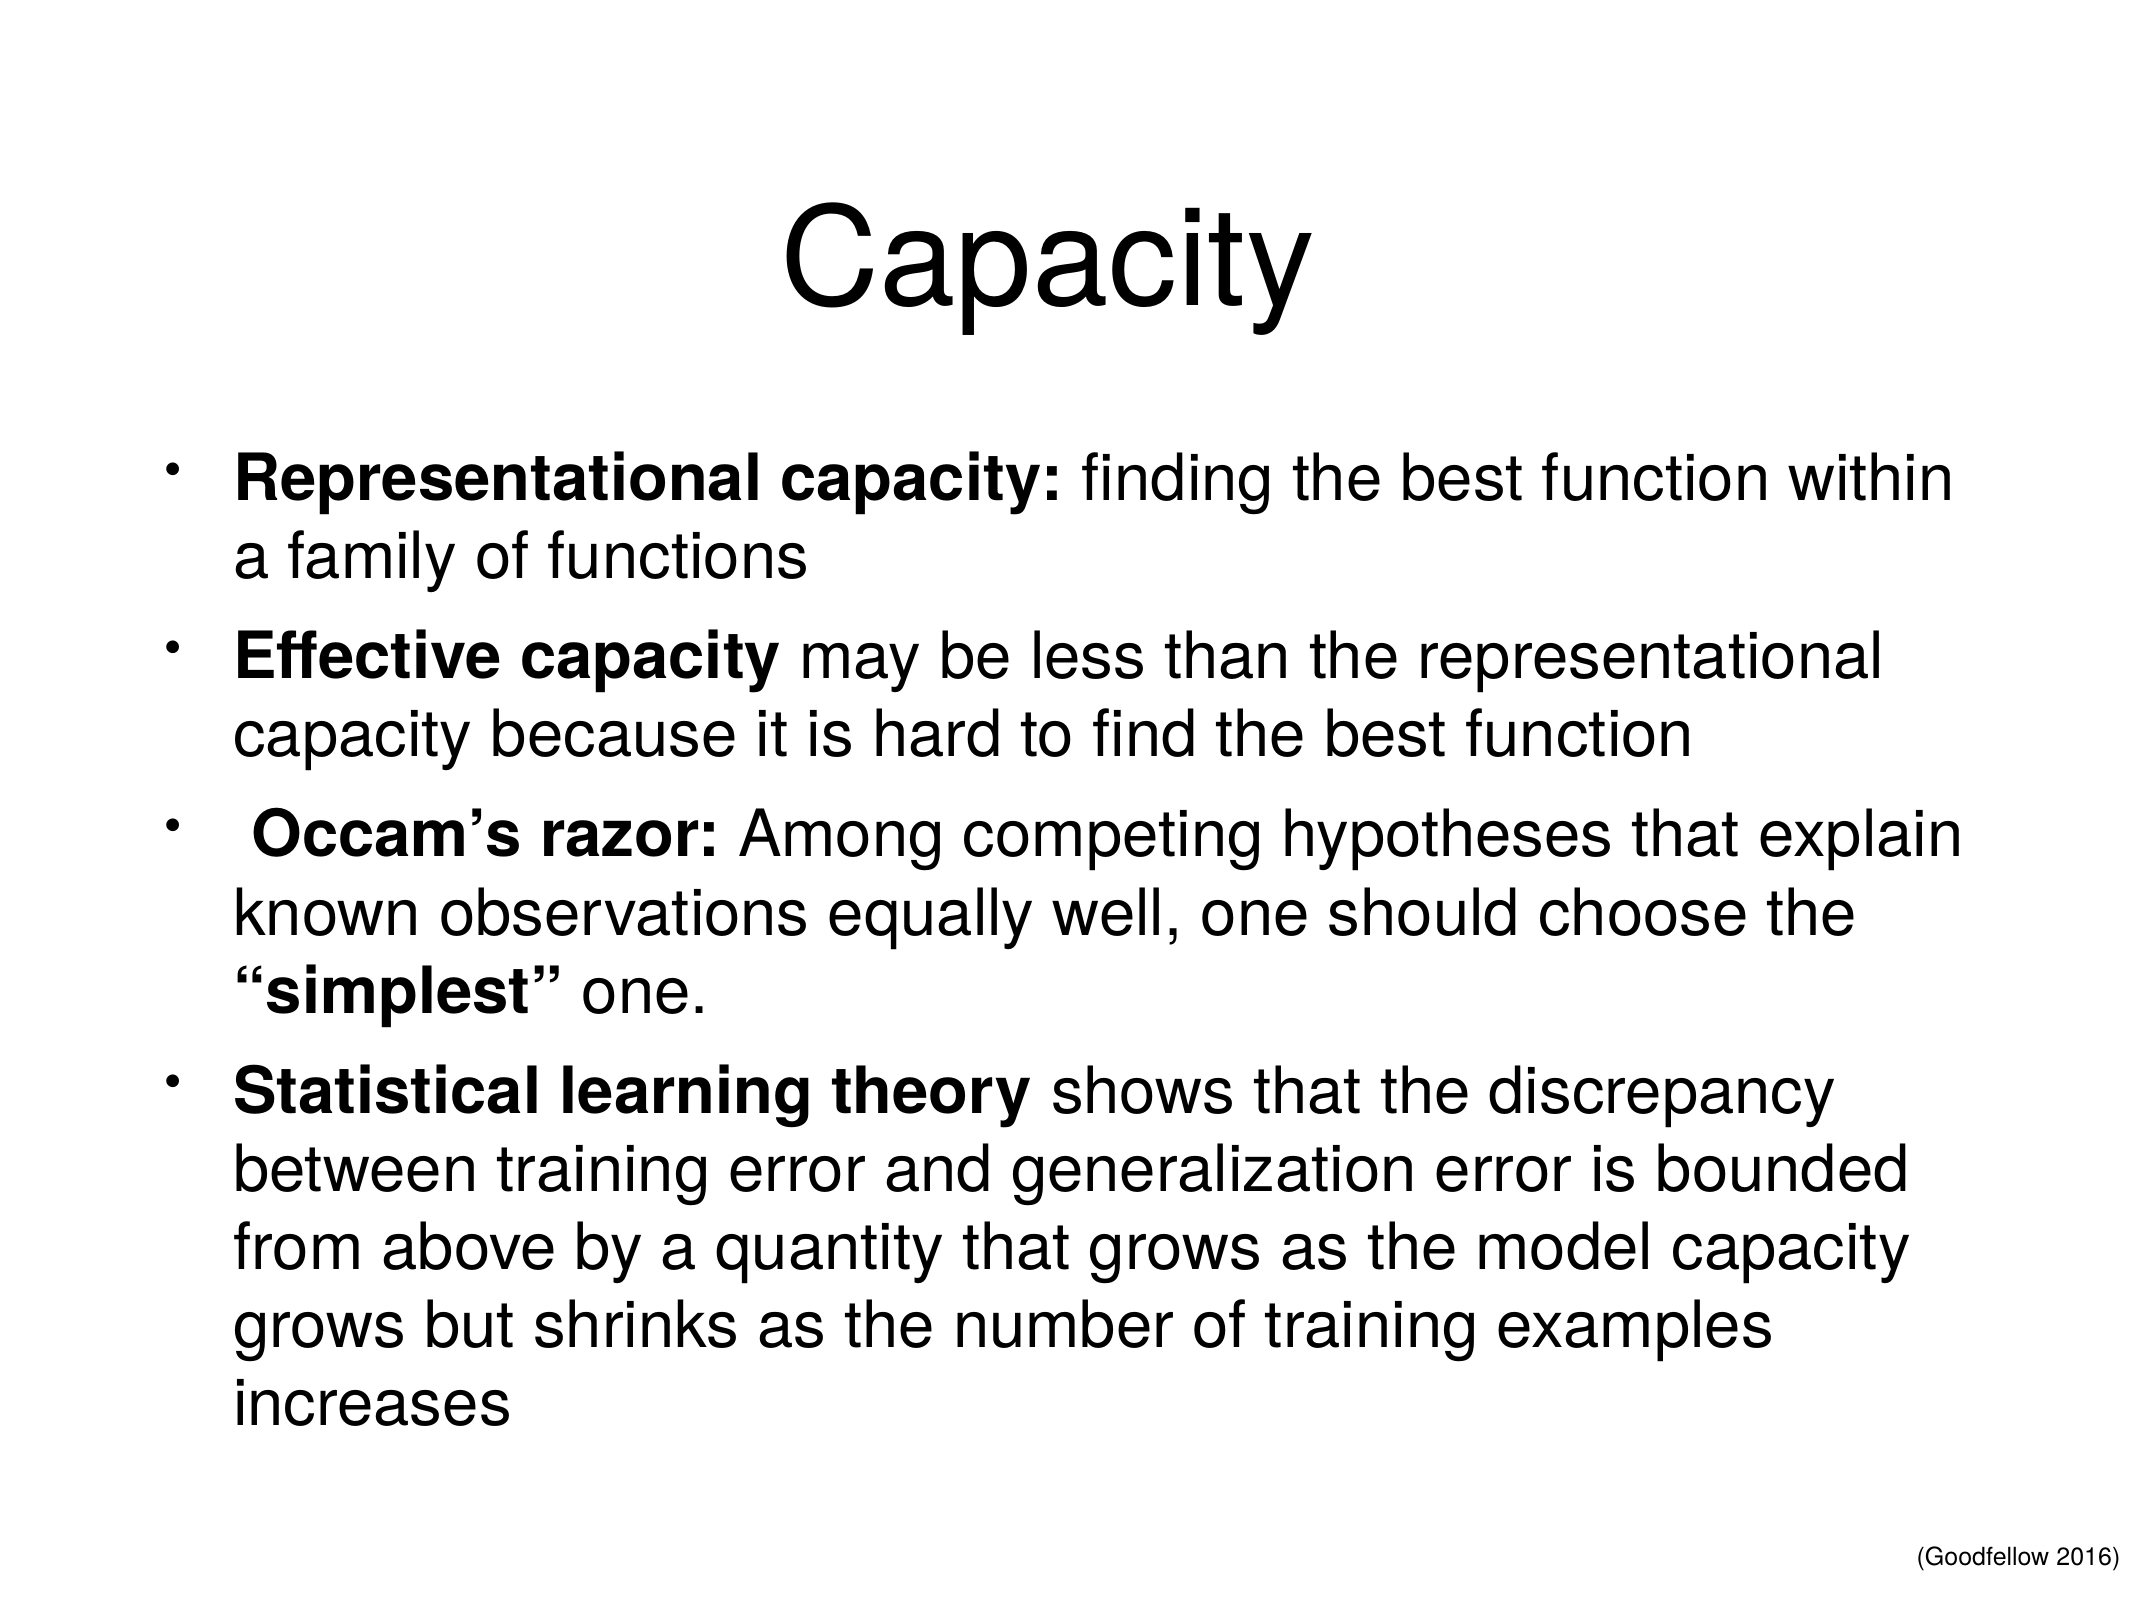

# Capacity
Representational capacity: finding the best function within a family of functions
Effective capacity may be less than the representational capacity because it is hard to find the best function
 Occam’s razor: Among competing hypotheses that explain known observations equally well, one should choose the “simplest” one.
Statistical learning theory shows that the discrepancy between training error and generalization error is bounded from above by a quantity that grows as the model capacity grows but shrinks as the number of training examples increases